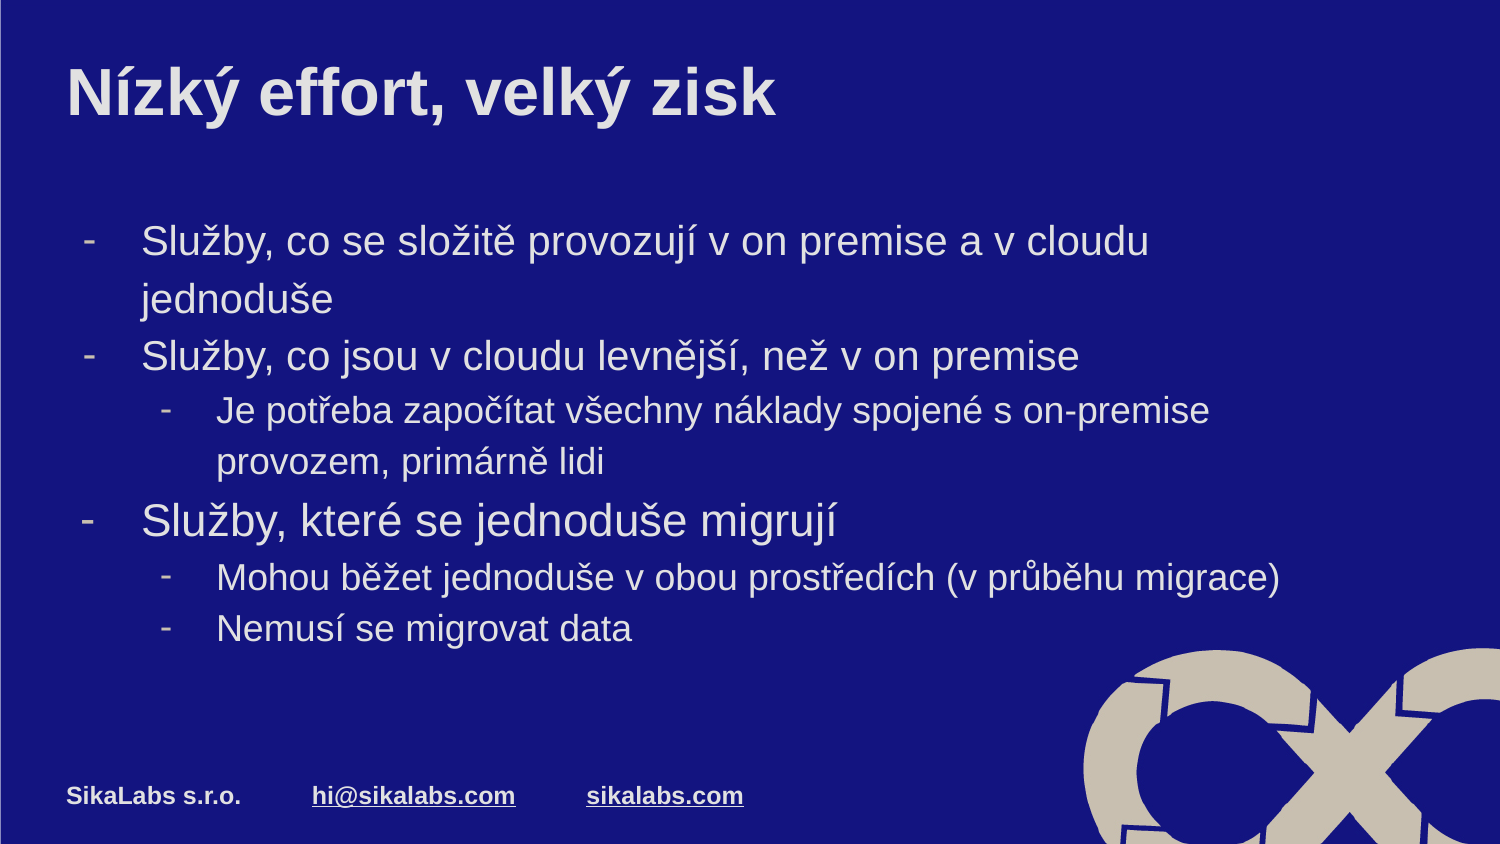

# Nízký effort, velký zisk
Služby, co se složitě provozují v on premise a v cloudu jednoduše
Služby, co jsou v cloudu levnější, než v on premise
Je potřeba započítat všechny náklady spojené s on-premise provozem, primárně lidi
Služby, které se jednoduše migrují
Mohou běžet jednoduše v obou prostředích (v průběhu migrace)
Nemusí se migrovat data